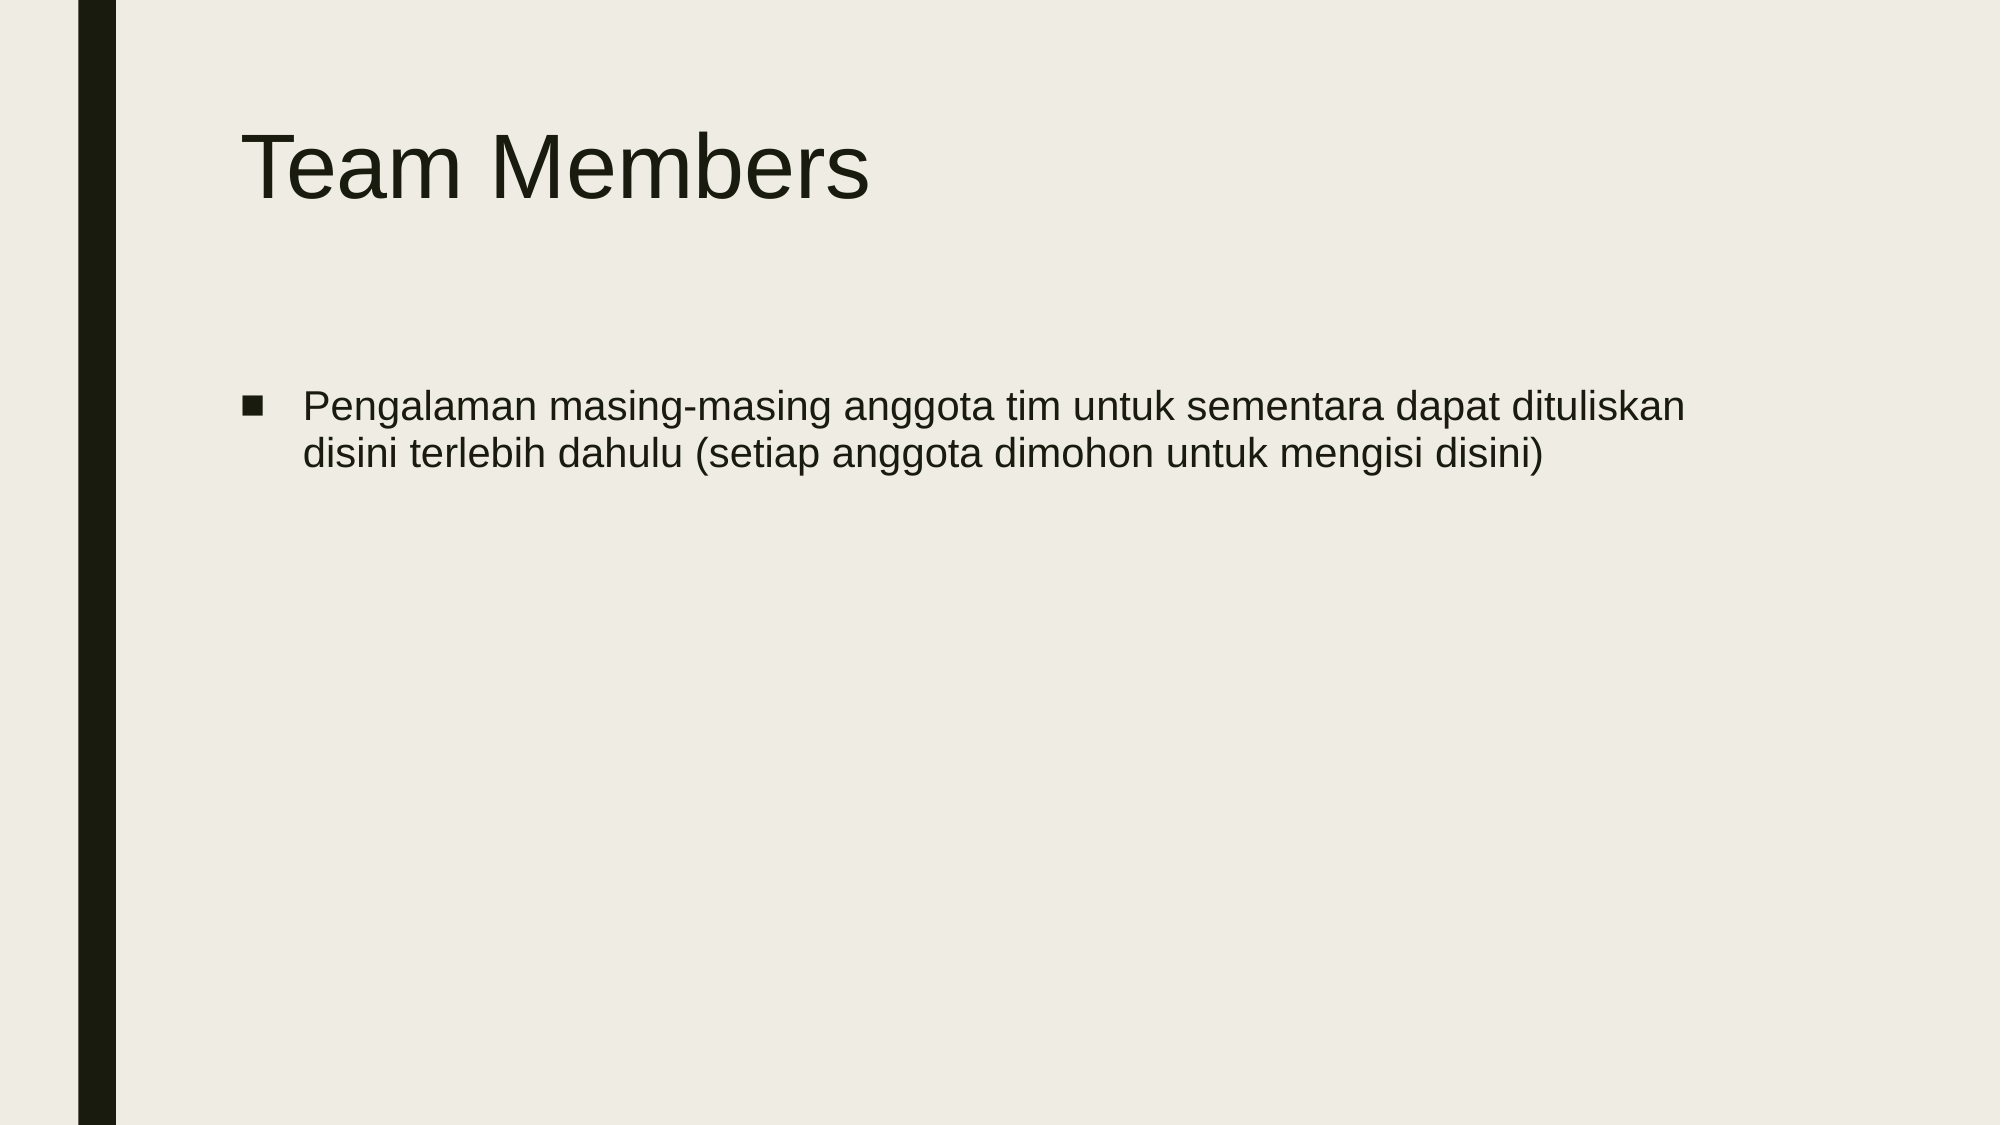

# Team Members
Pengalaman masing-masing anggota tim untuk sementara dapat dituliskan disini terlebih dahulu (setiap anggota dimohon untuk mengisi disini)